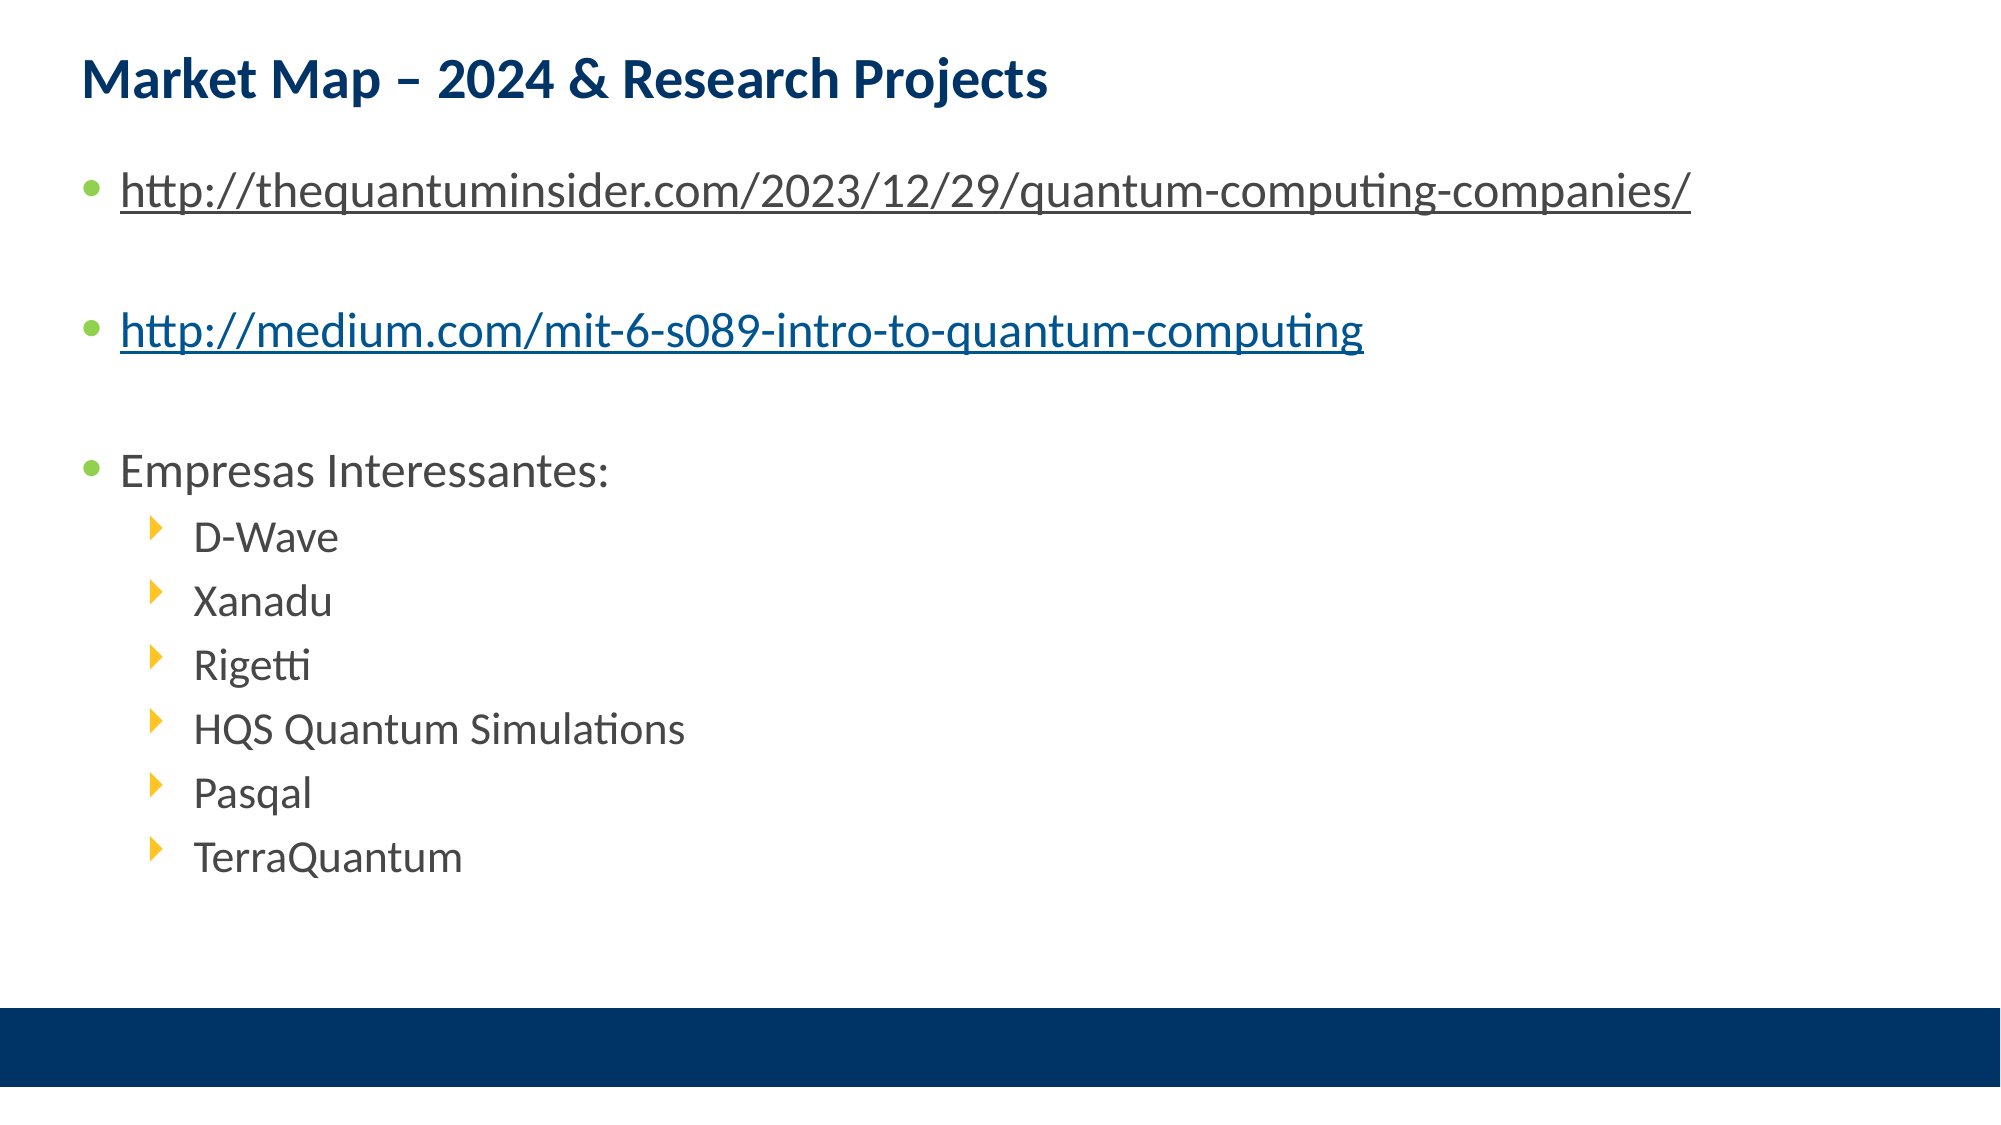

# Market Map – 2024 & Research Projects
http://thequantuminsider.com/2023/12/29/quantum-computing-companies/

http://medium.com/mit-6-s089-intro-to-quantum-computing

Empresas Interessantes:
D-Wave
Xanadu
Rigetti
HQS Quantum Simulations
Pasqal
TerraQuantum